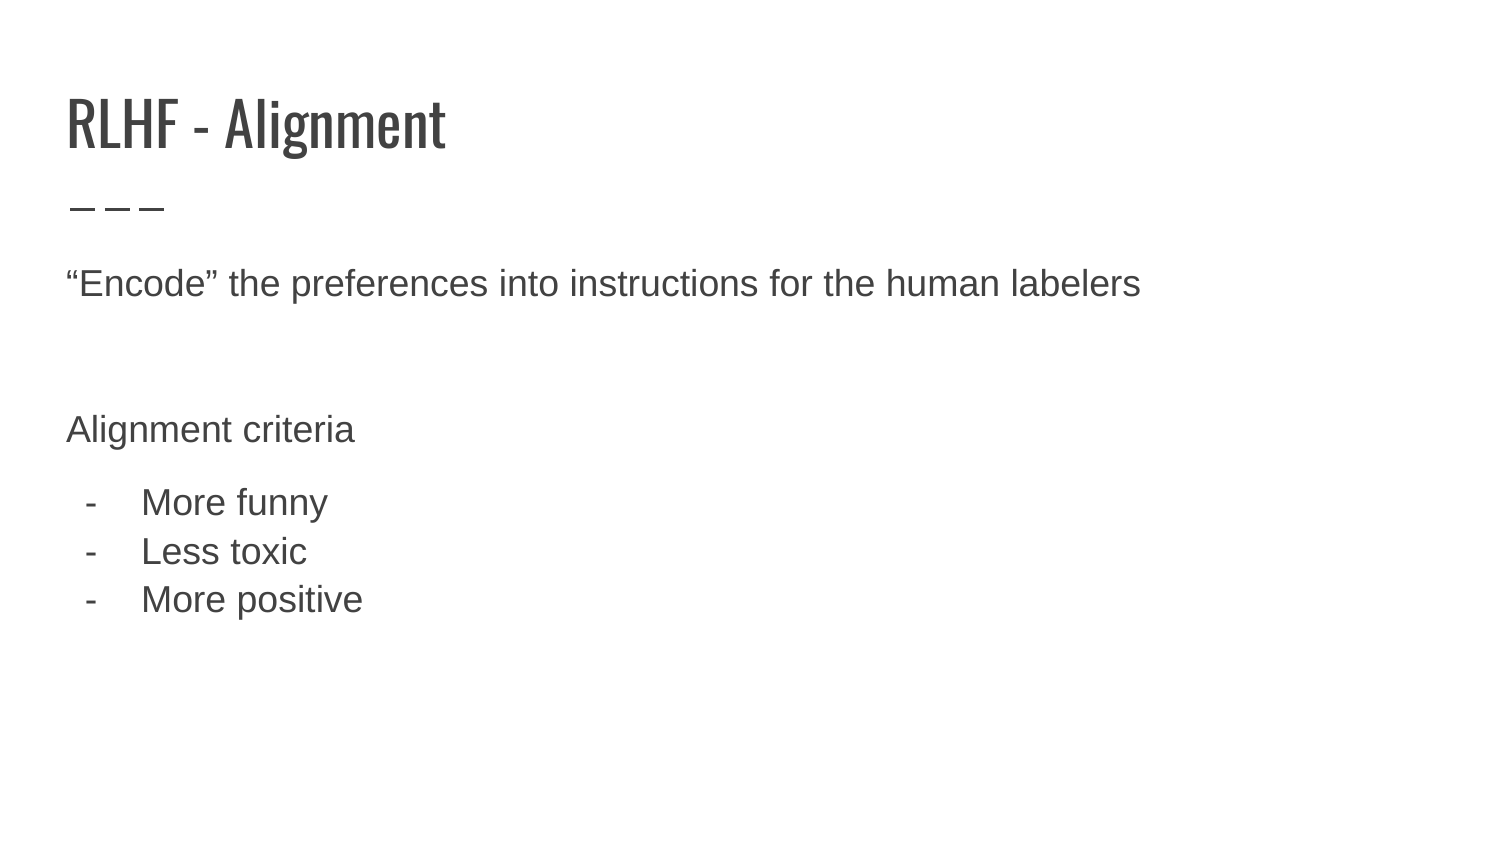

# RLHF - Alignment
“Encode” the preferences into instructions for the human labelers

Alignment criteria
More funny
Less toxic
More positive